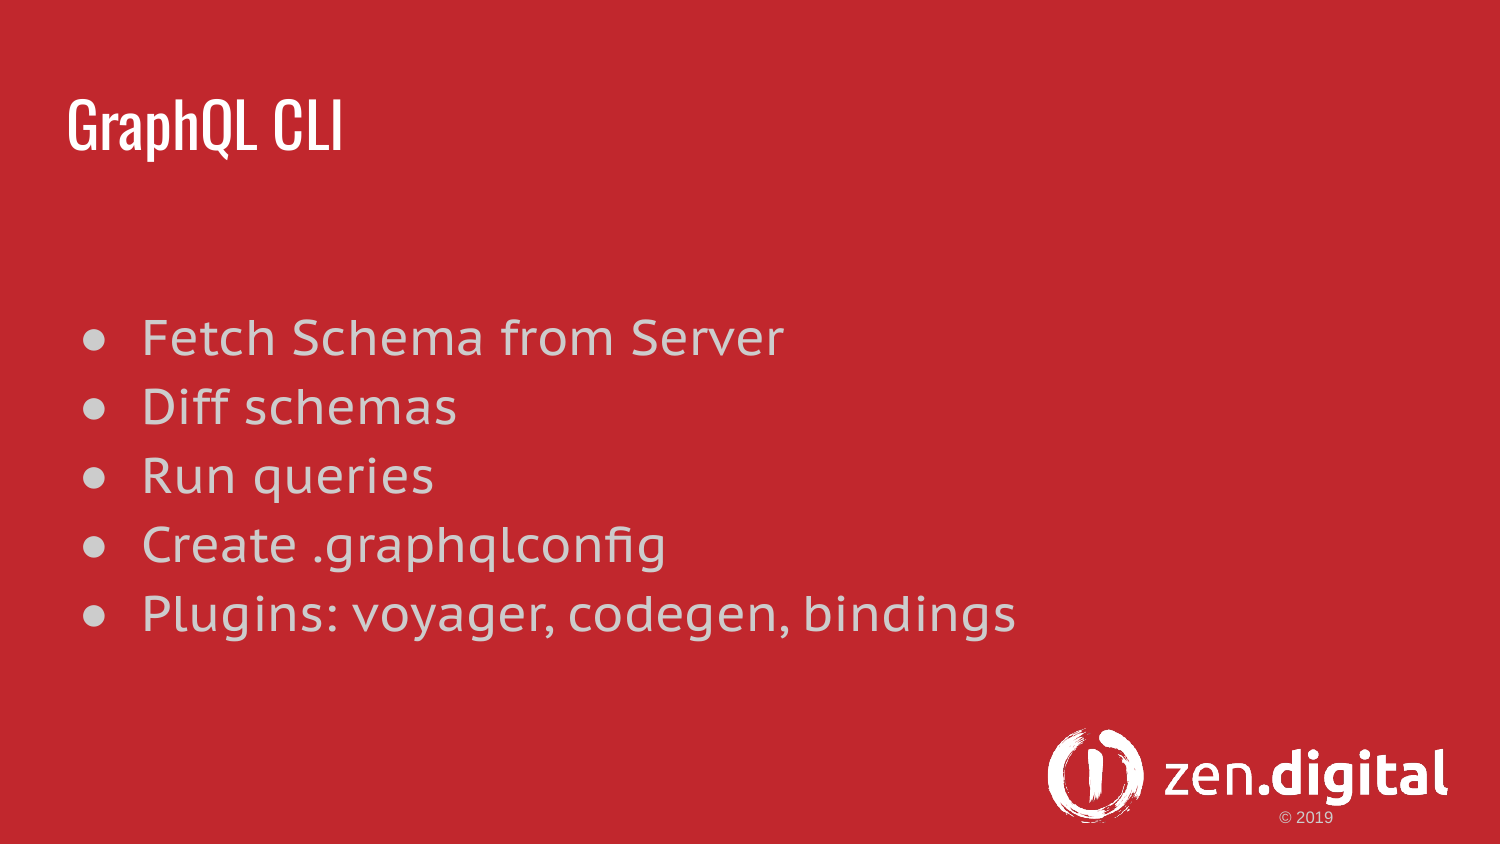

# GraphQL CLI
Fetch Schema from Server
Diff schemas
Run queries
Create .graphqlconfig
Plugins: voyager, codegen, bindings